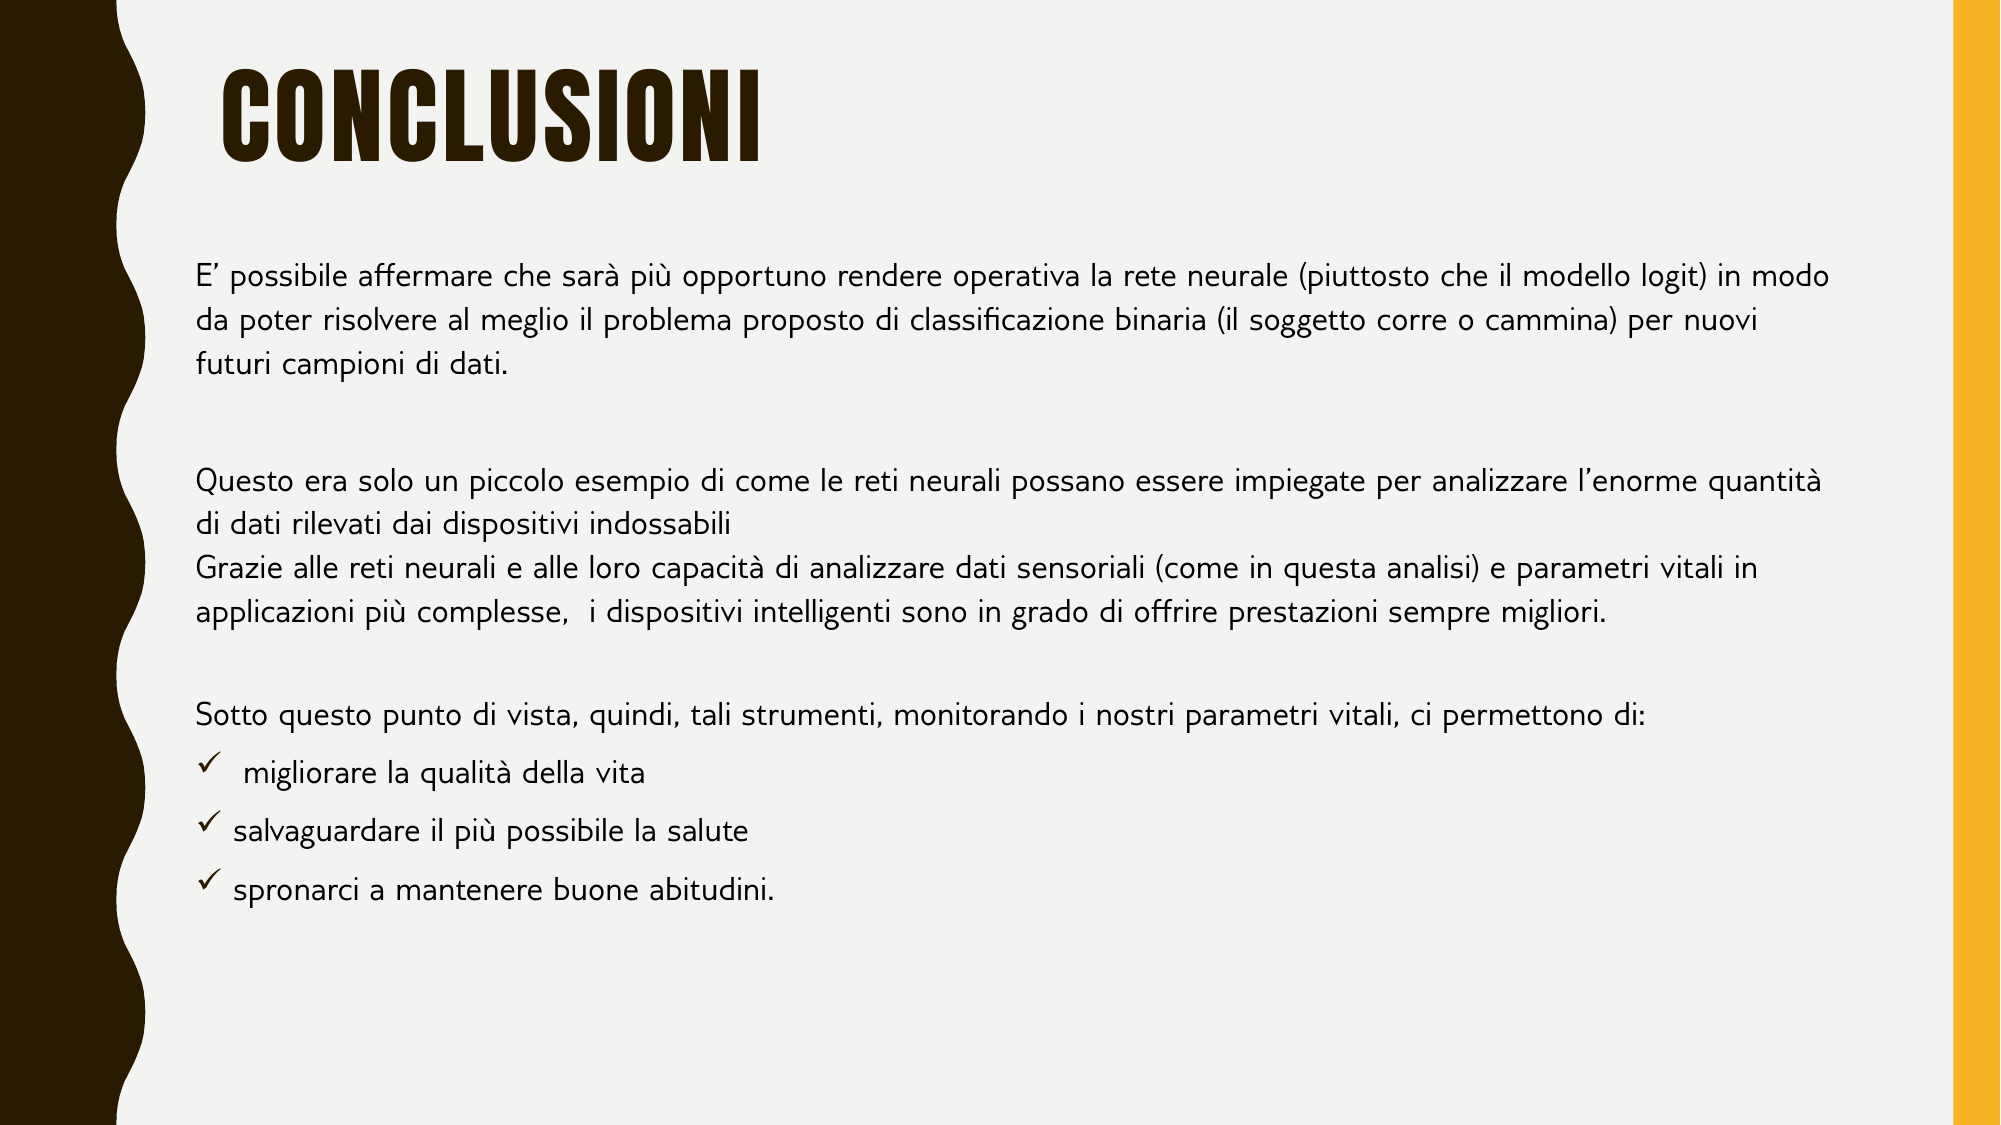

# CONCLUSIONI
E’ possibile affermare che sarà più opportuno rendere operativa la rete neurale (piuttosto che il modello logit) in modo da poter risolvere al meglio il problema proposto di classificazione binaria (il soggetto corre o cammina) per nuovi futuri campioni di dati.

Questo era solo un piccolo esempio di come le reti neurali possano essere impiegate per analizzare l’enorme quantità di dati rilevati dai dispositivi indossabili
Grazie alle reti neurali e alle loro capacità di analizzare dati sensoriali (come in questa analisi) e parametri vitali in applicazioni più complesse,  i dispositivi intelligenti sono in grado di offrire prestazioni sempre migliori.
Sotto questo punto di vista, quindi, tali strumenti, monitorando i nostri parametri vitali, ci permettono di:
 migliorare la qualità della vita
salvaguardare il più possibile la salute
spronarci a mantenere buone abitudini.